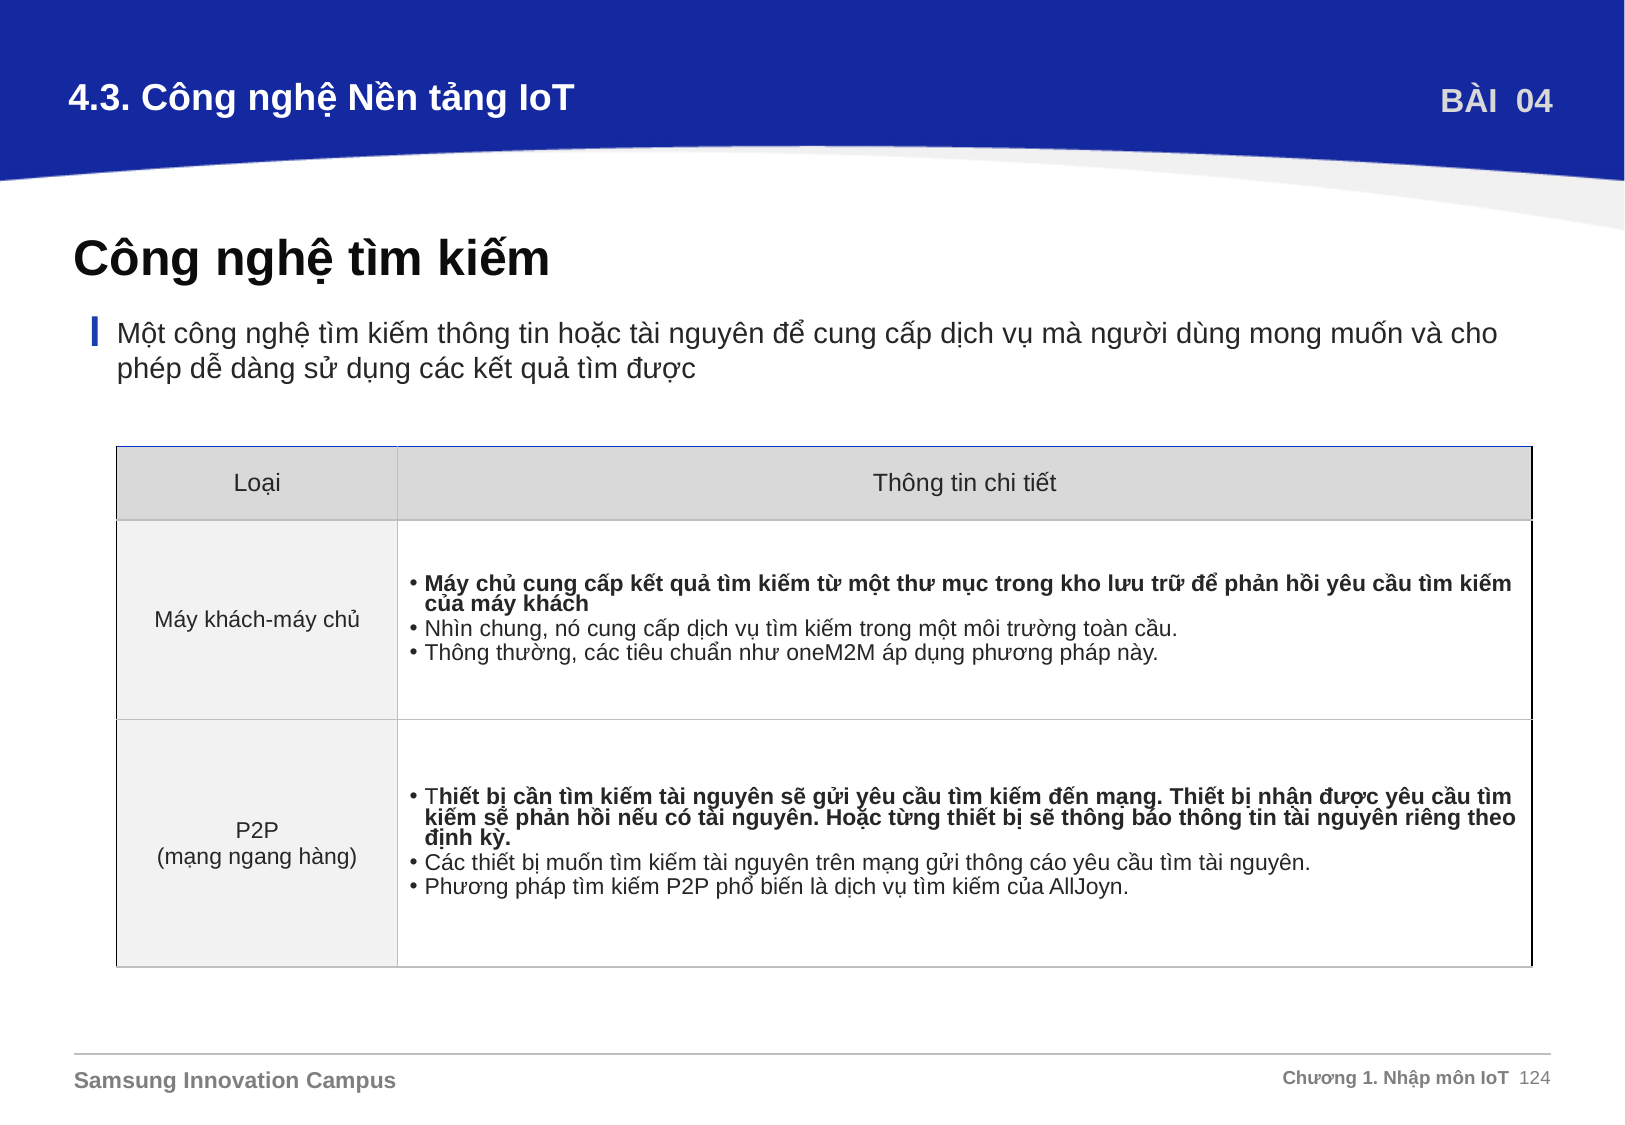

4.3. Công nghệ Nền tảng IoT
BÀI  04
Công nghệ tìm kiếm
Một công nghệ tìm kiếm thông tin hoặc tài nguyên để cung cấp dịch vụ mà người dùng mong muốn và cho phép dễ dàng sử dụng các kết quả tìm được

| Loại | Thông tin chi tiết |
| --- | --- |
| Máy khách-máy chủ | Máy chủ cung cấp kết quả tìm kiếm từ một thư mục trong kho lưu trữ để phản hồi yêu cầu tìm kiếm của máy khách Nhìn chung, nó cung cấp dịch vụ tìm kiếm trong một môi trường toàn cầu. Thông thường, các tiêu chuẩn như oneM2M áp dụng phương pháp này. |
| P2P (mạng ngang hàng) | Thiết bị cần tìm kiếm tài nguyên sẽ gửi yêu cầu tìm kiếm đến mạng. Thiết bị nhận được yêu cầu tìm kiếm sẽ phản hồi nếu có tài nguyên. Hoặc từng thiết bị sẽ thông báo thông tin tài nguyên riêng theo định kỳ. Các thiết bị muốn tìm kiếm tài nguyên trên mạng gửi thông cáo yêu cầu tìm tài nguyên. Phương pháp tìm kiếm P2P phổ biến là dịch vụ tìm kiếm của AllJoyn. |